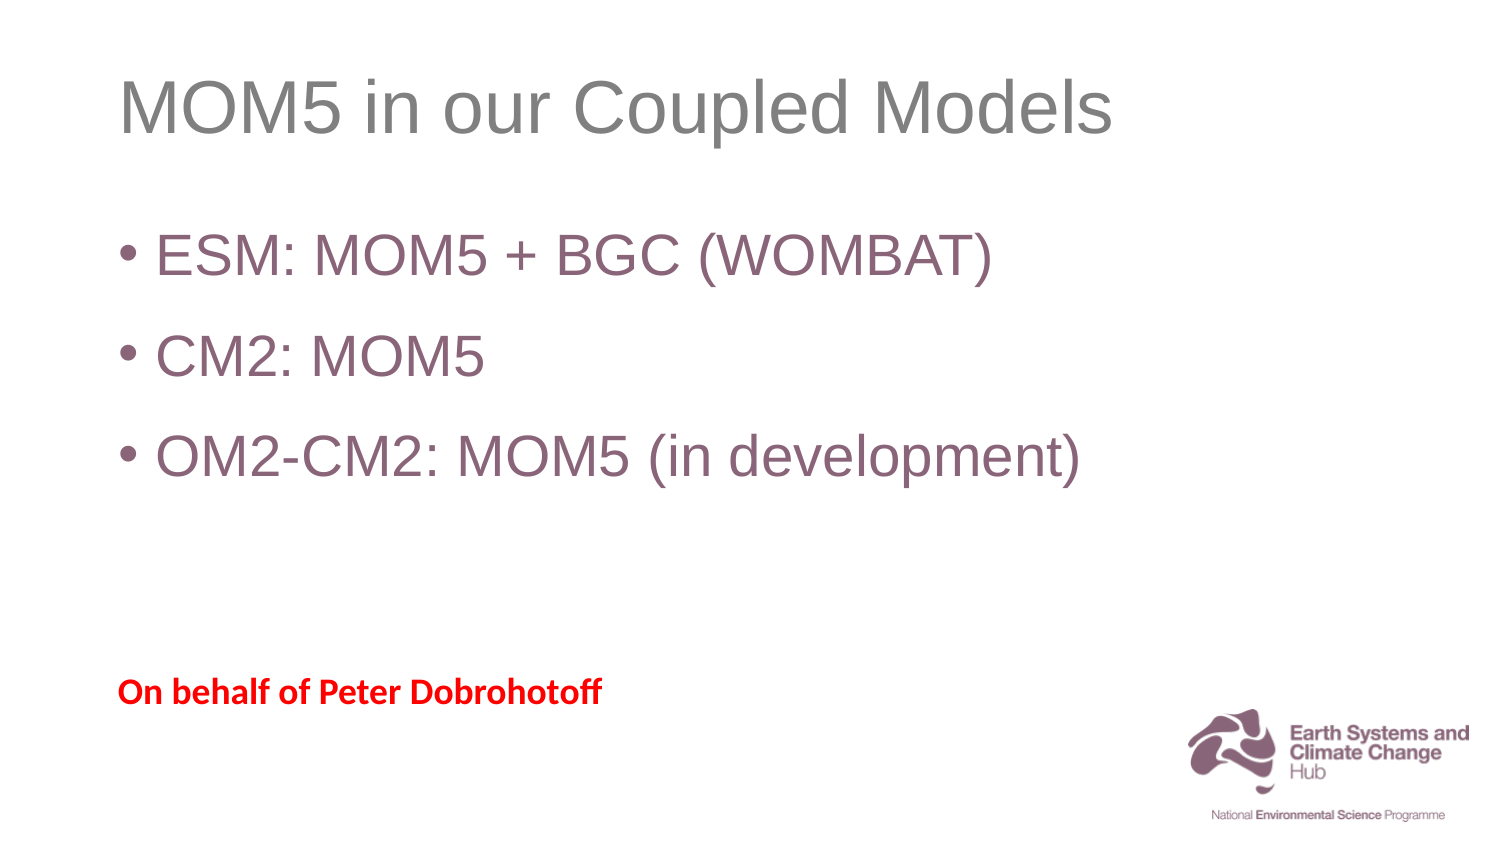

# MOM5 in our Coupled Models
ESM: MOM5 + BGC (WOMBAT)
CM2: MOM5
OM2-CM2: MOM5 (in development)
On behalf of Peter Dobrohotoff